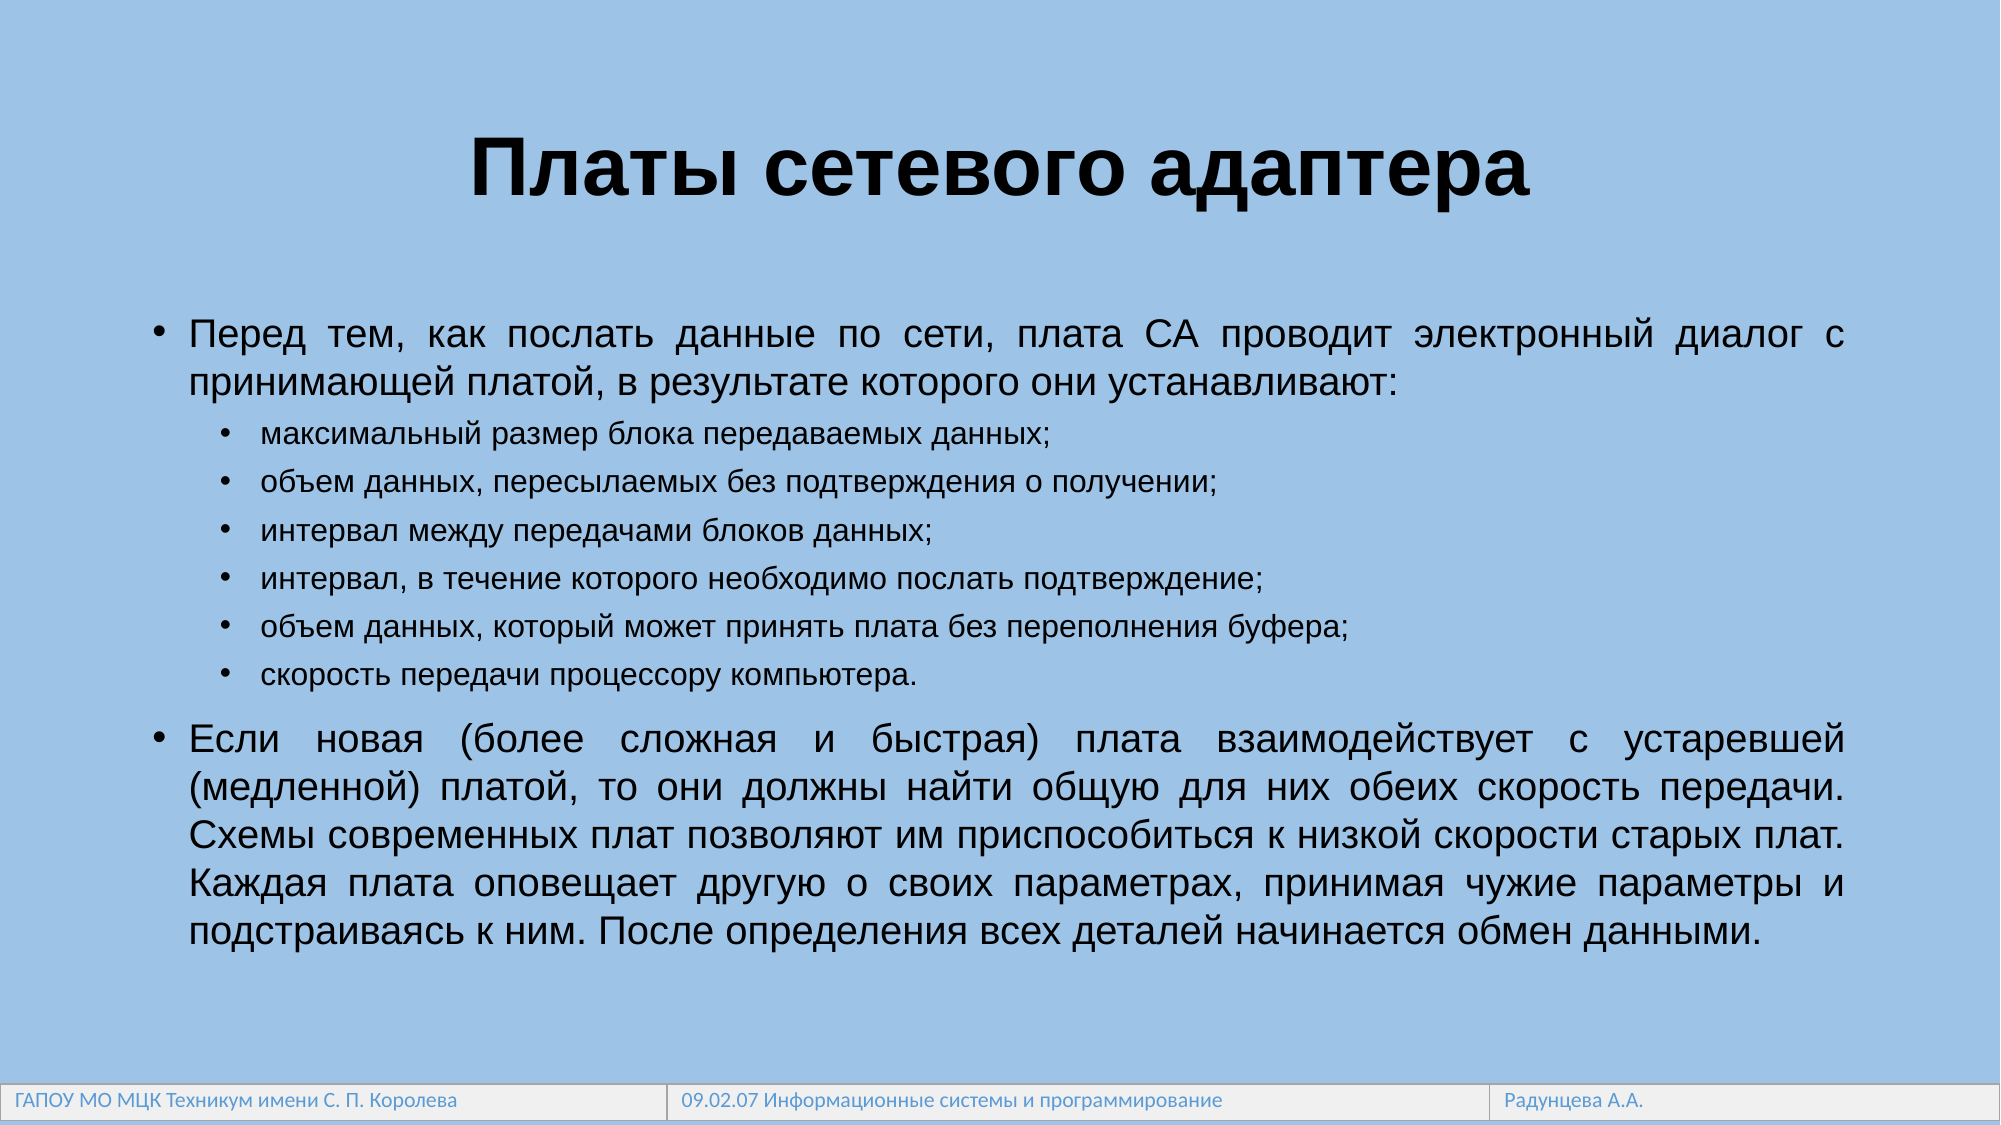

# Платы сетевого адаптера
Перед тем, как послать данные по сети, плата СА проводит электронный диалог с принимающей платой, в результате которого они устанавливают:
максимальный размер блока передаваемых данных;
объем данных, пересылаемых без подтверждения о получении;
интервал между передачами блоков данных;
интервал, в течение которого необходимо послать подтверждение;
объем данных, который может принять плата без переполнения буфера;
скорость передачи процессору компьютера.
Если новая (более сложная и быстрая) плата взаимодействует с устаревшей (медленной) платой, то они должны найти общую для них обеих скорость передачи. Схемы современных плат позволяют им приспособиться к низкой скорости старых плат. Каждая плата оповещает другую о своих параметрах, принимая чужие параметры и подстраиваясь к ним. После определения всех деталей начинается обмен данными.
| ГАПОУ МО МЦК Техникум имени С. П. Королева | 09.02.07 Информационные системы и программирование | Радунцева А.А. |
| --- | --- | --- |